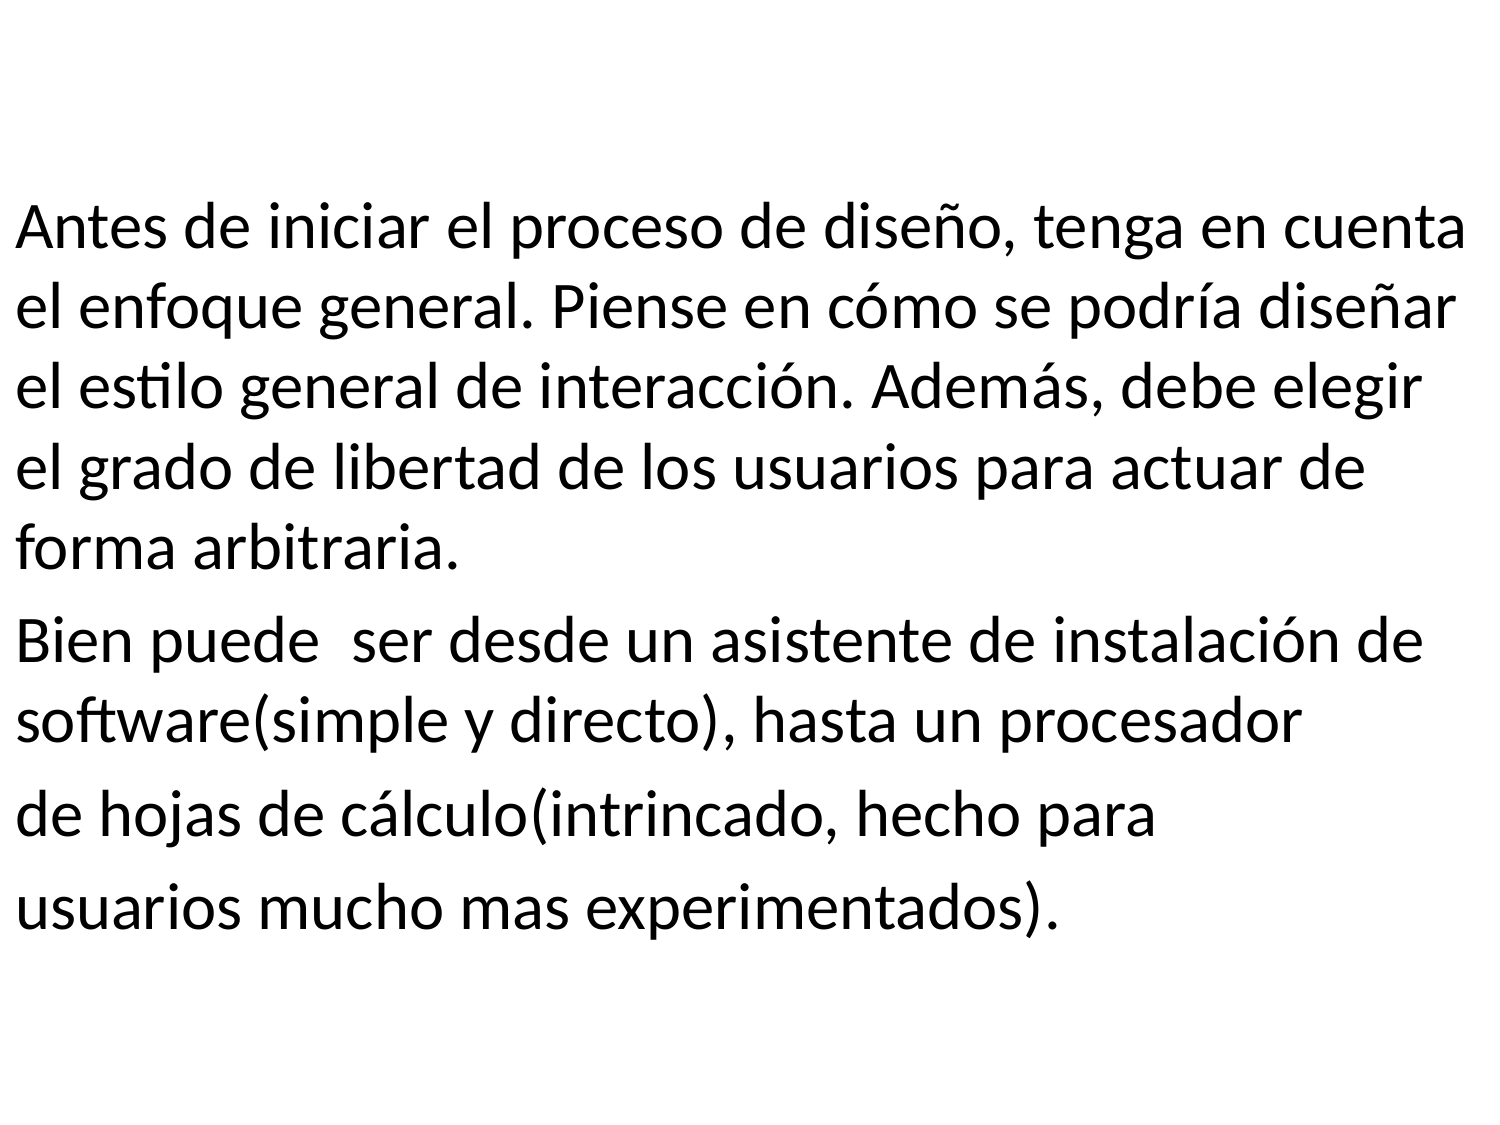

Antes de iniciar el proceso de diseño, tenga en cuenta el enfoque general. Piense en cómo se podría diseñar el estilo general de interacción. Además, debe elegir el grado de libertad de los usuarios para actuar de forma arbitraria.
Bien puede  ser desde un asistente de instalación de software(simple y directo), hasta un procesador
de hojas de cálculo(intrincado, hecho para
usuarios mucho mas experimentados).